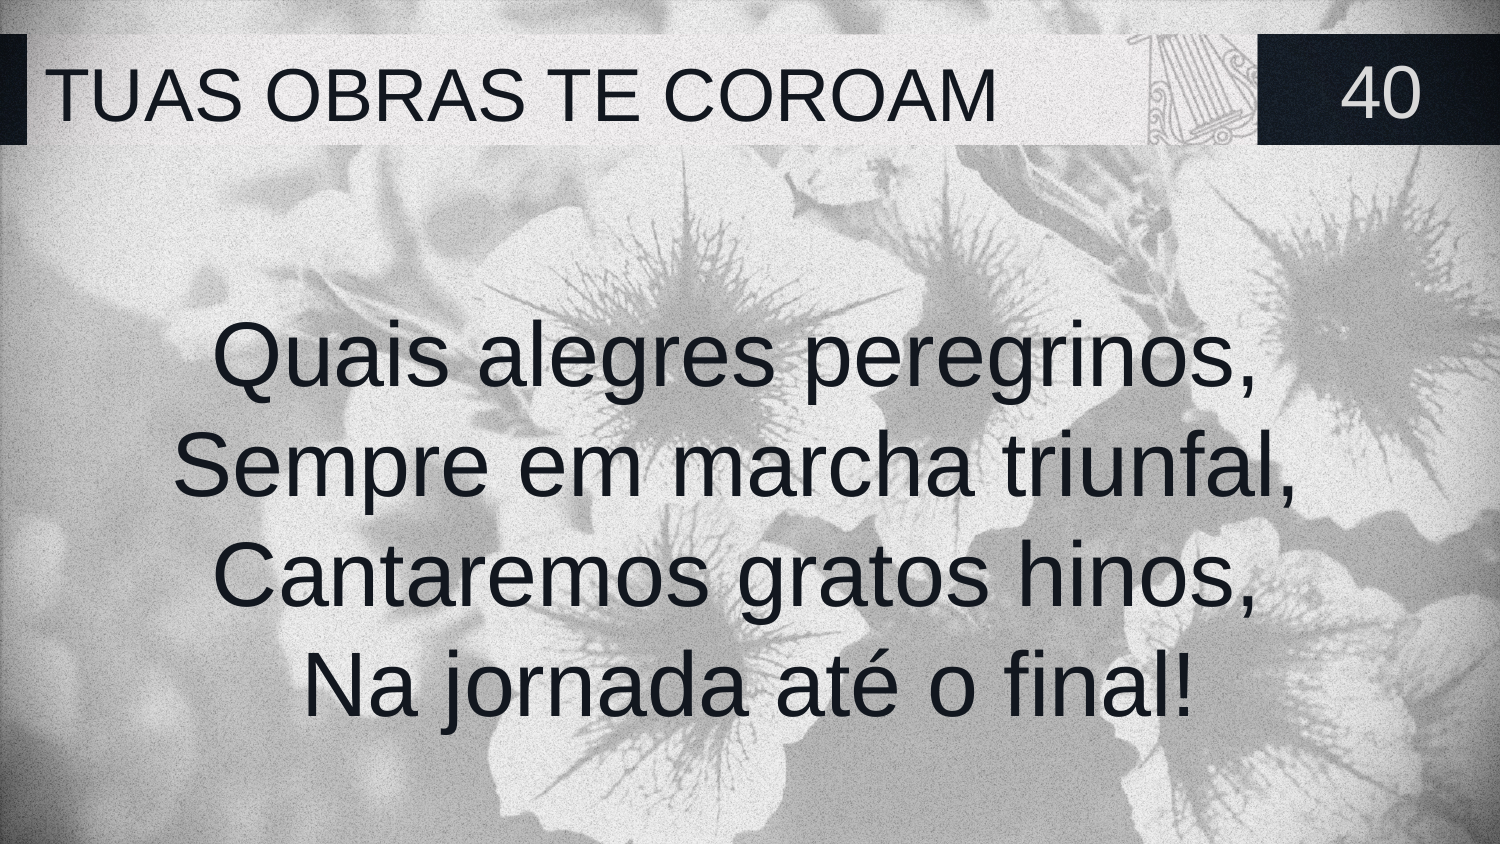

# TUAS OBRAS TE COROAM
40
Quais alegres peregrinos,
Sempre em marcha triunfal,
Cantaremos gratos hinos,
Na jornada até o final!